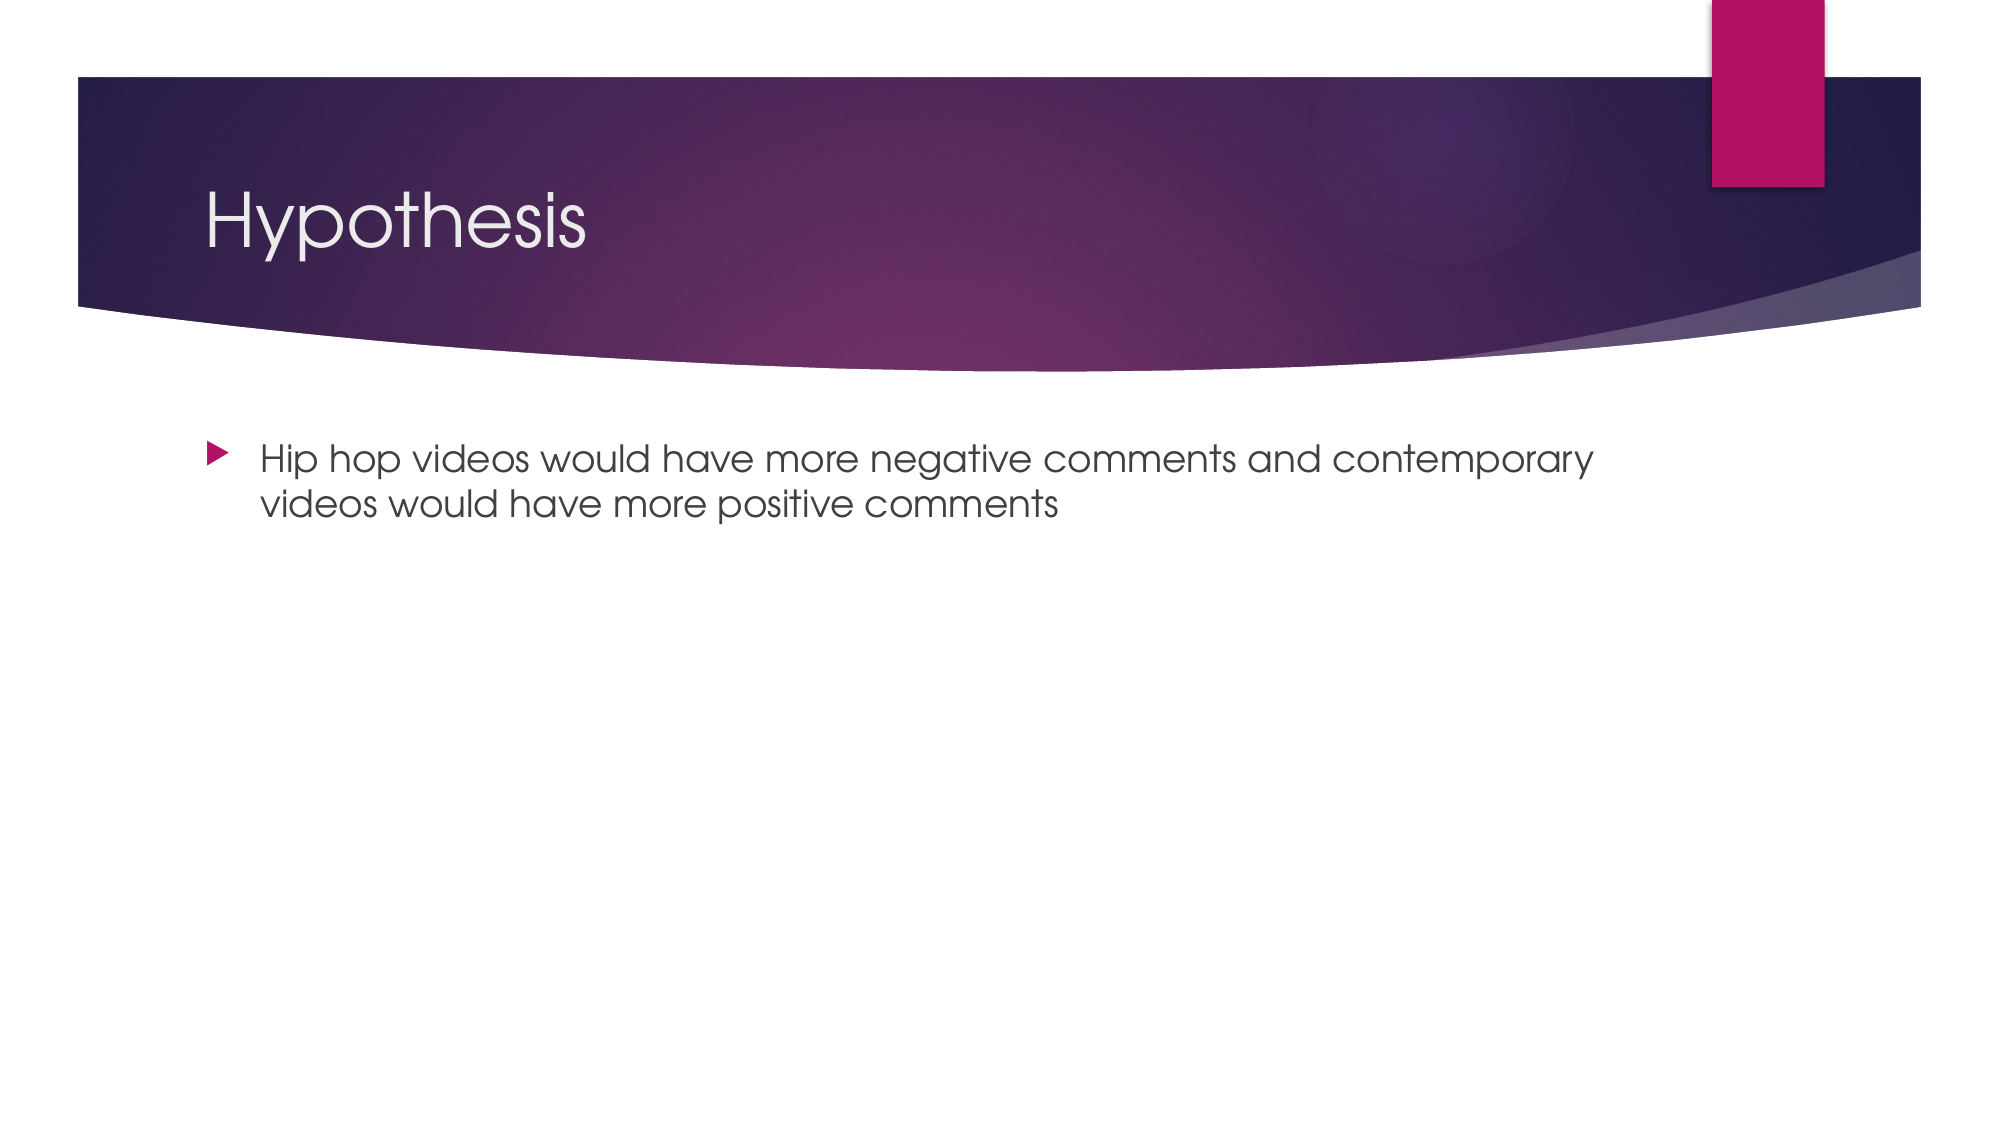

# Hypothesis
Hip hop videos would have more negative comments and contemporary videos would have more positive comments